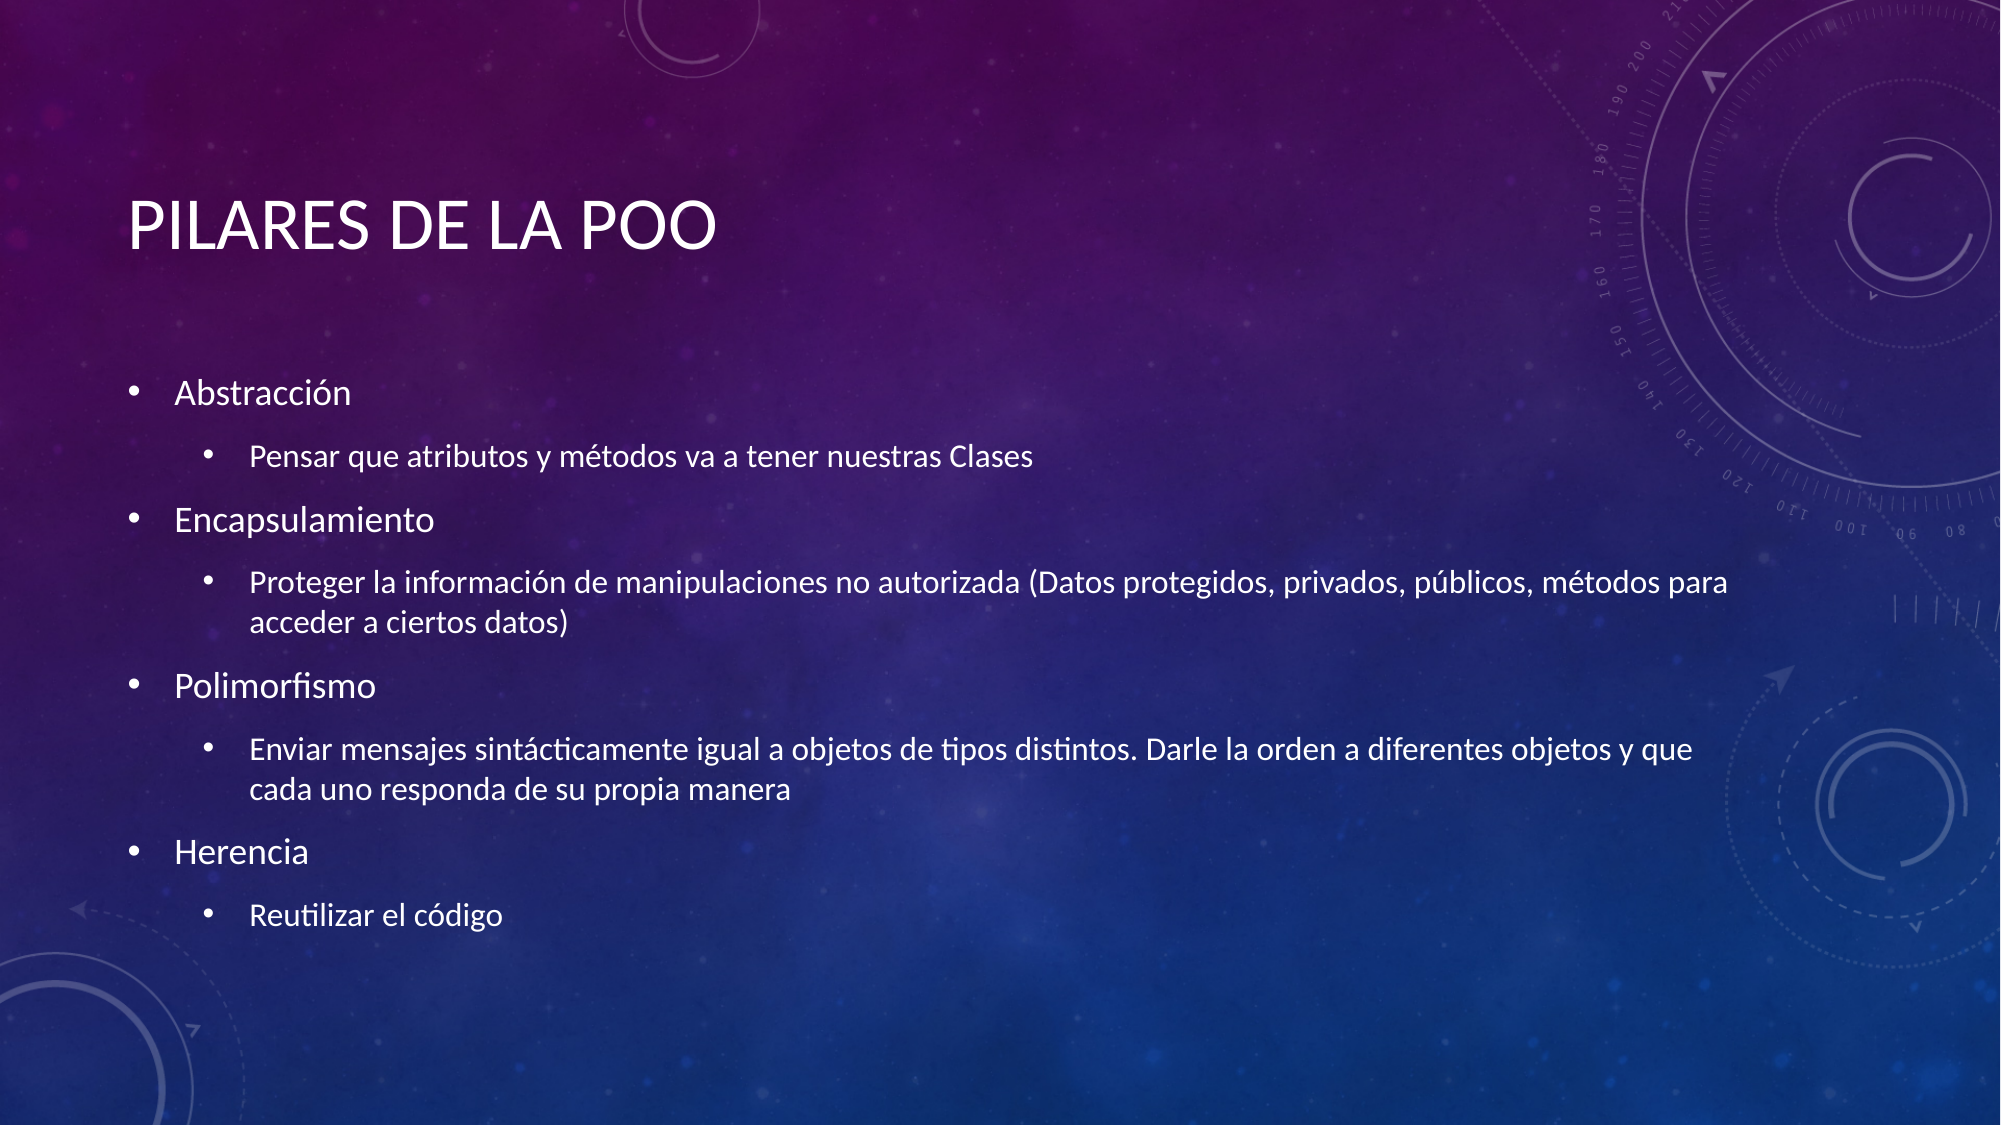

# Pilares de la poo
Abstracción
Pensar que atributos y métodos va a tener nuestras Clases
Encapsulamiento
Proteger la información de manipulaciones no autorizada (Datos protegidos, privados, públicos, métodos para acceder a ciertos datos)
Polimorfismo
Enviar mensajes sintácticamente igual a objetos de tipos distintos. Darle la orden a diferentes objetos y que cada uno responda de su propia manera
Herencia
Reutilizar el código